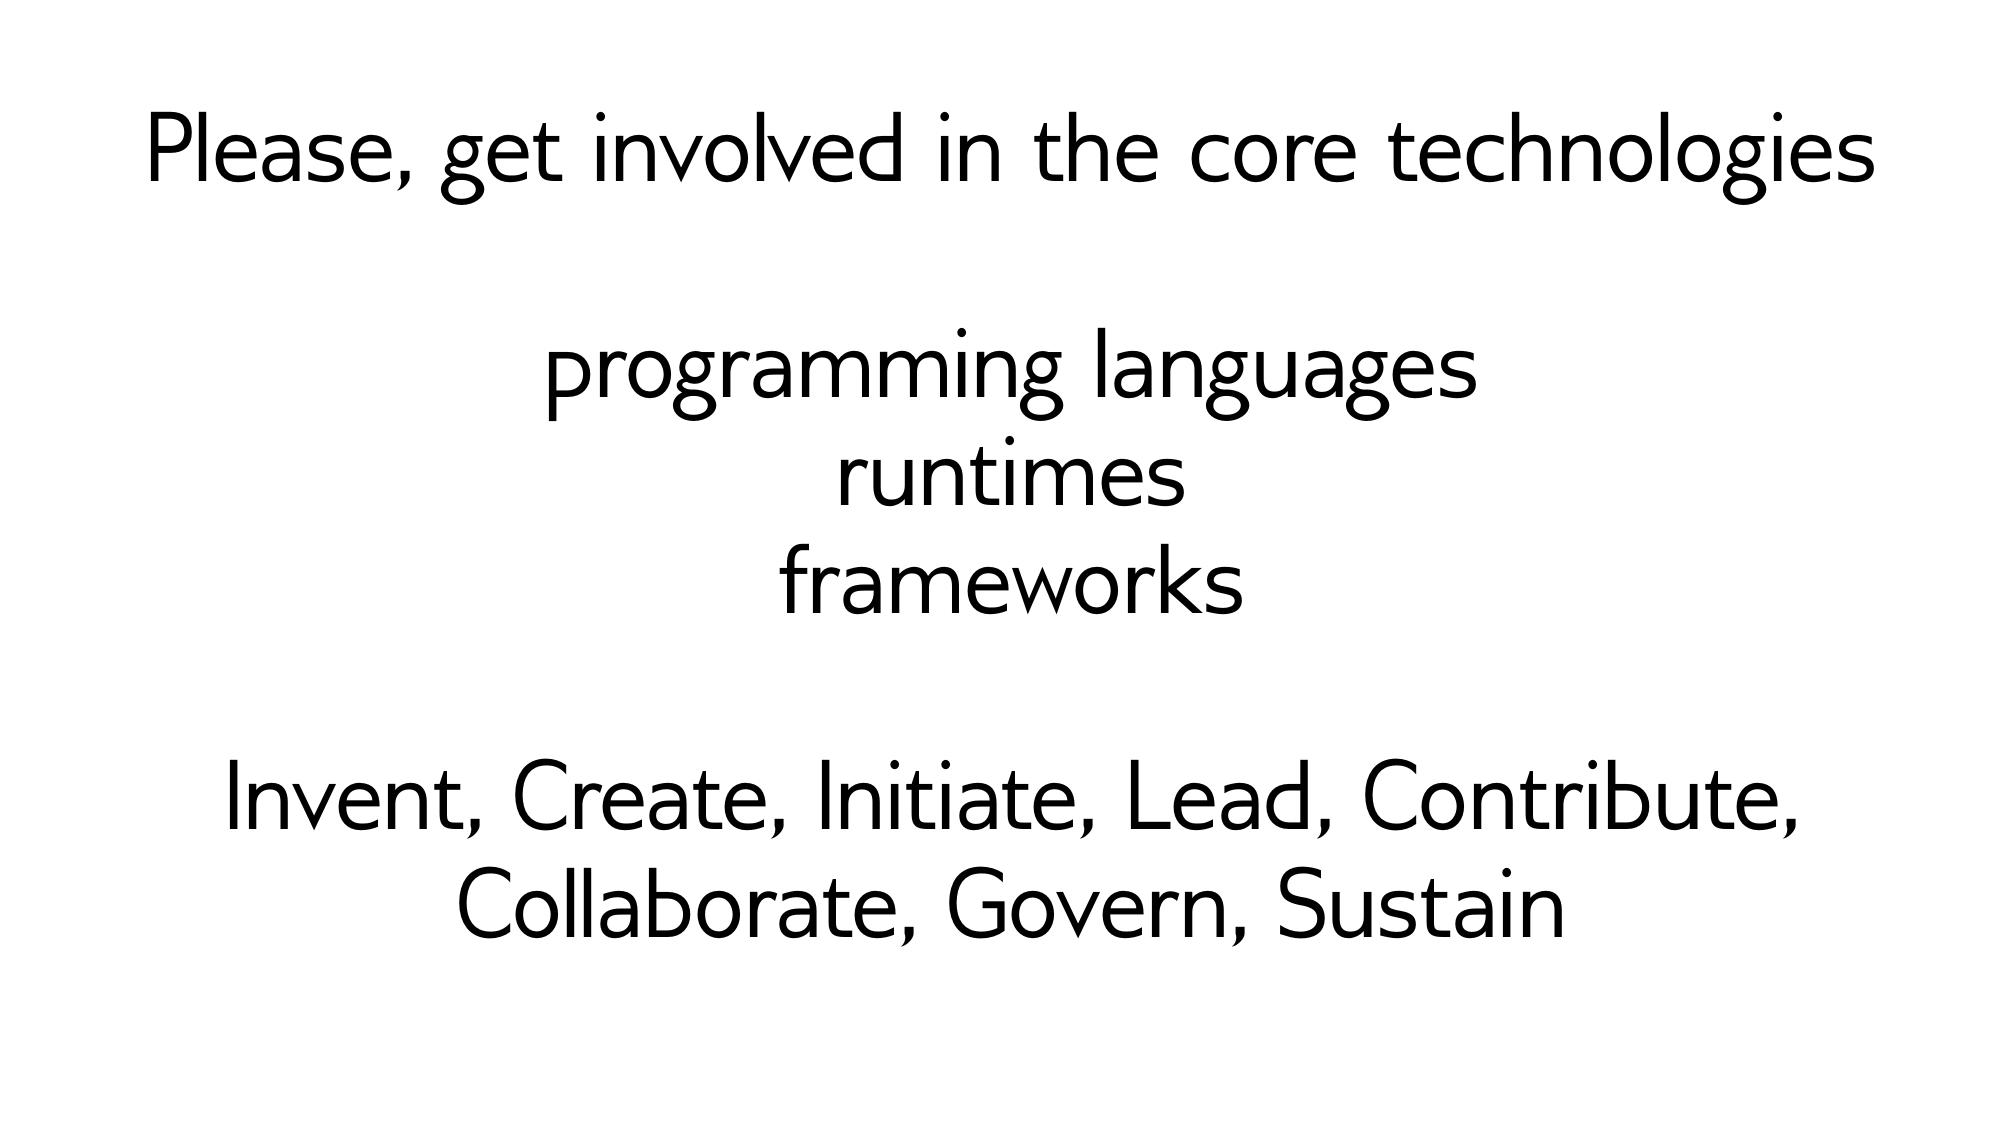

# Please, get involved in the core technologies programming languages runtimes frameworks Invent, Create, Initiate, Lead, Contribute, Collaborate, Govern, Sustain